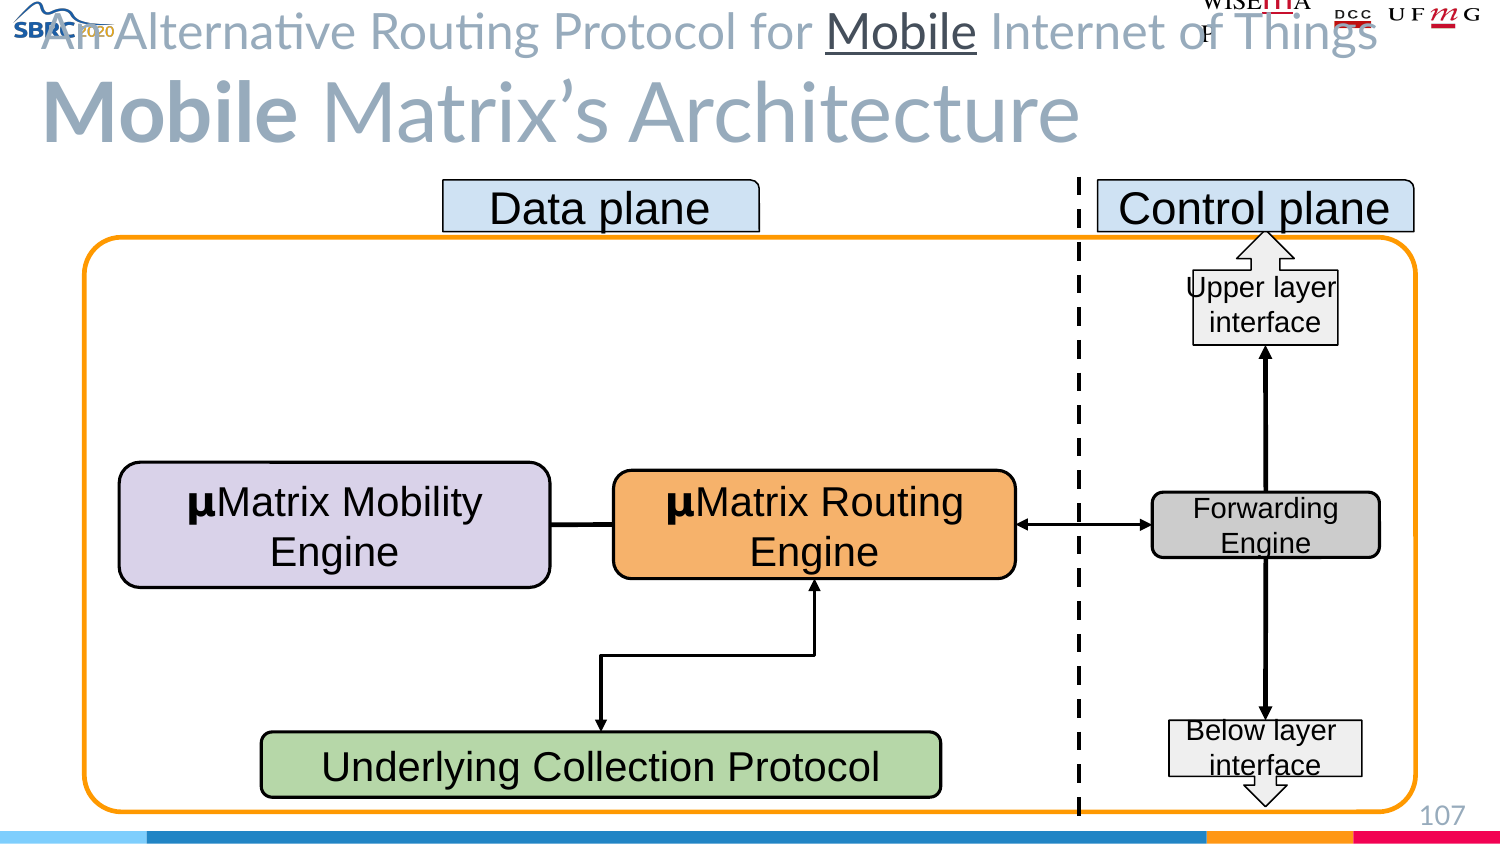

# An Alternative Routing Protocol for Mobile Internet of Things
Mobile Matrix’s Architecture
Data plane
Control plane

Upper layer
interface
𝝻Matrix Mobility Engine
𝝻Matrix Routing Engine
Forwarding Engine

Below layer
interface
Underlying Collection Protocol
107